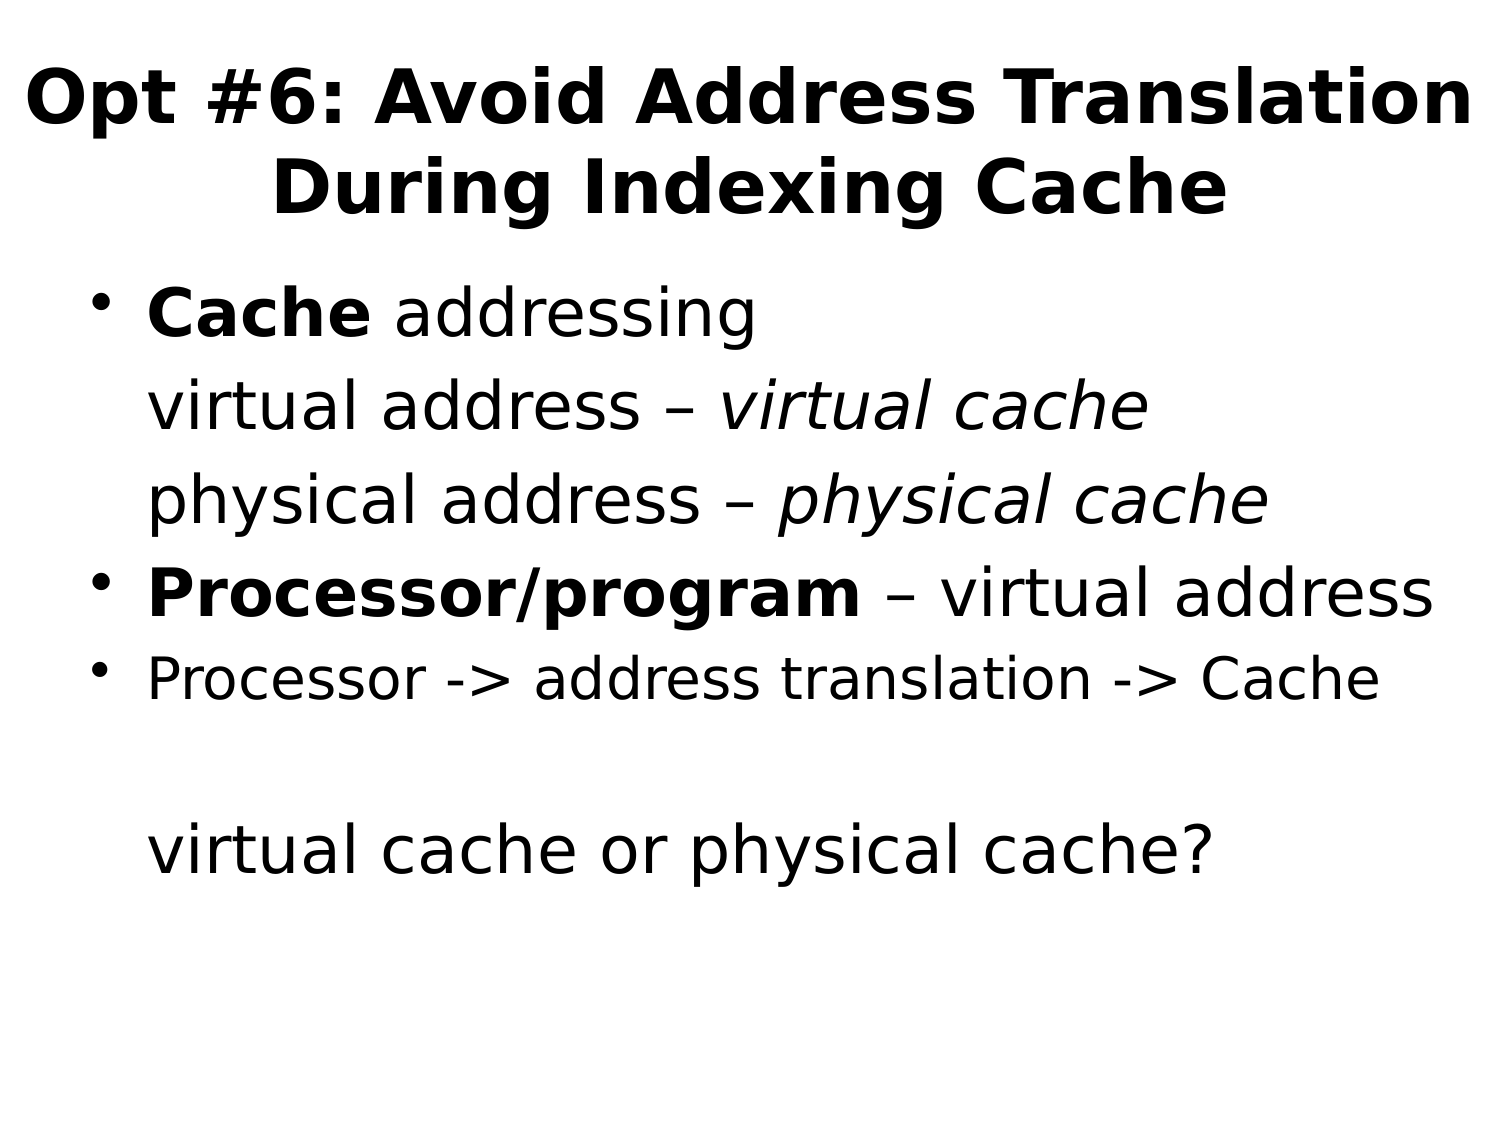

# Opt #6: Avoid Address Translation During Indexing Cache
Cache addressing
	virtual address – virtual cache
	physical address – physical cache
Processor/program – virtual address
Processor -> address translation -> Cache

	virtual cache or physical cache?